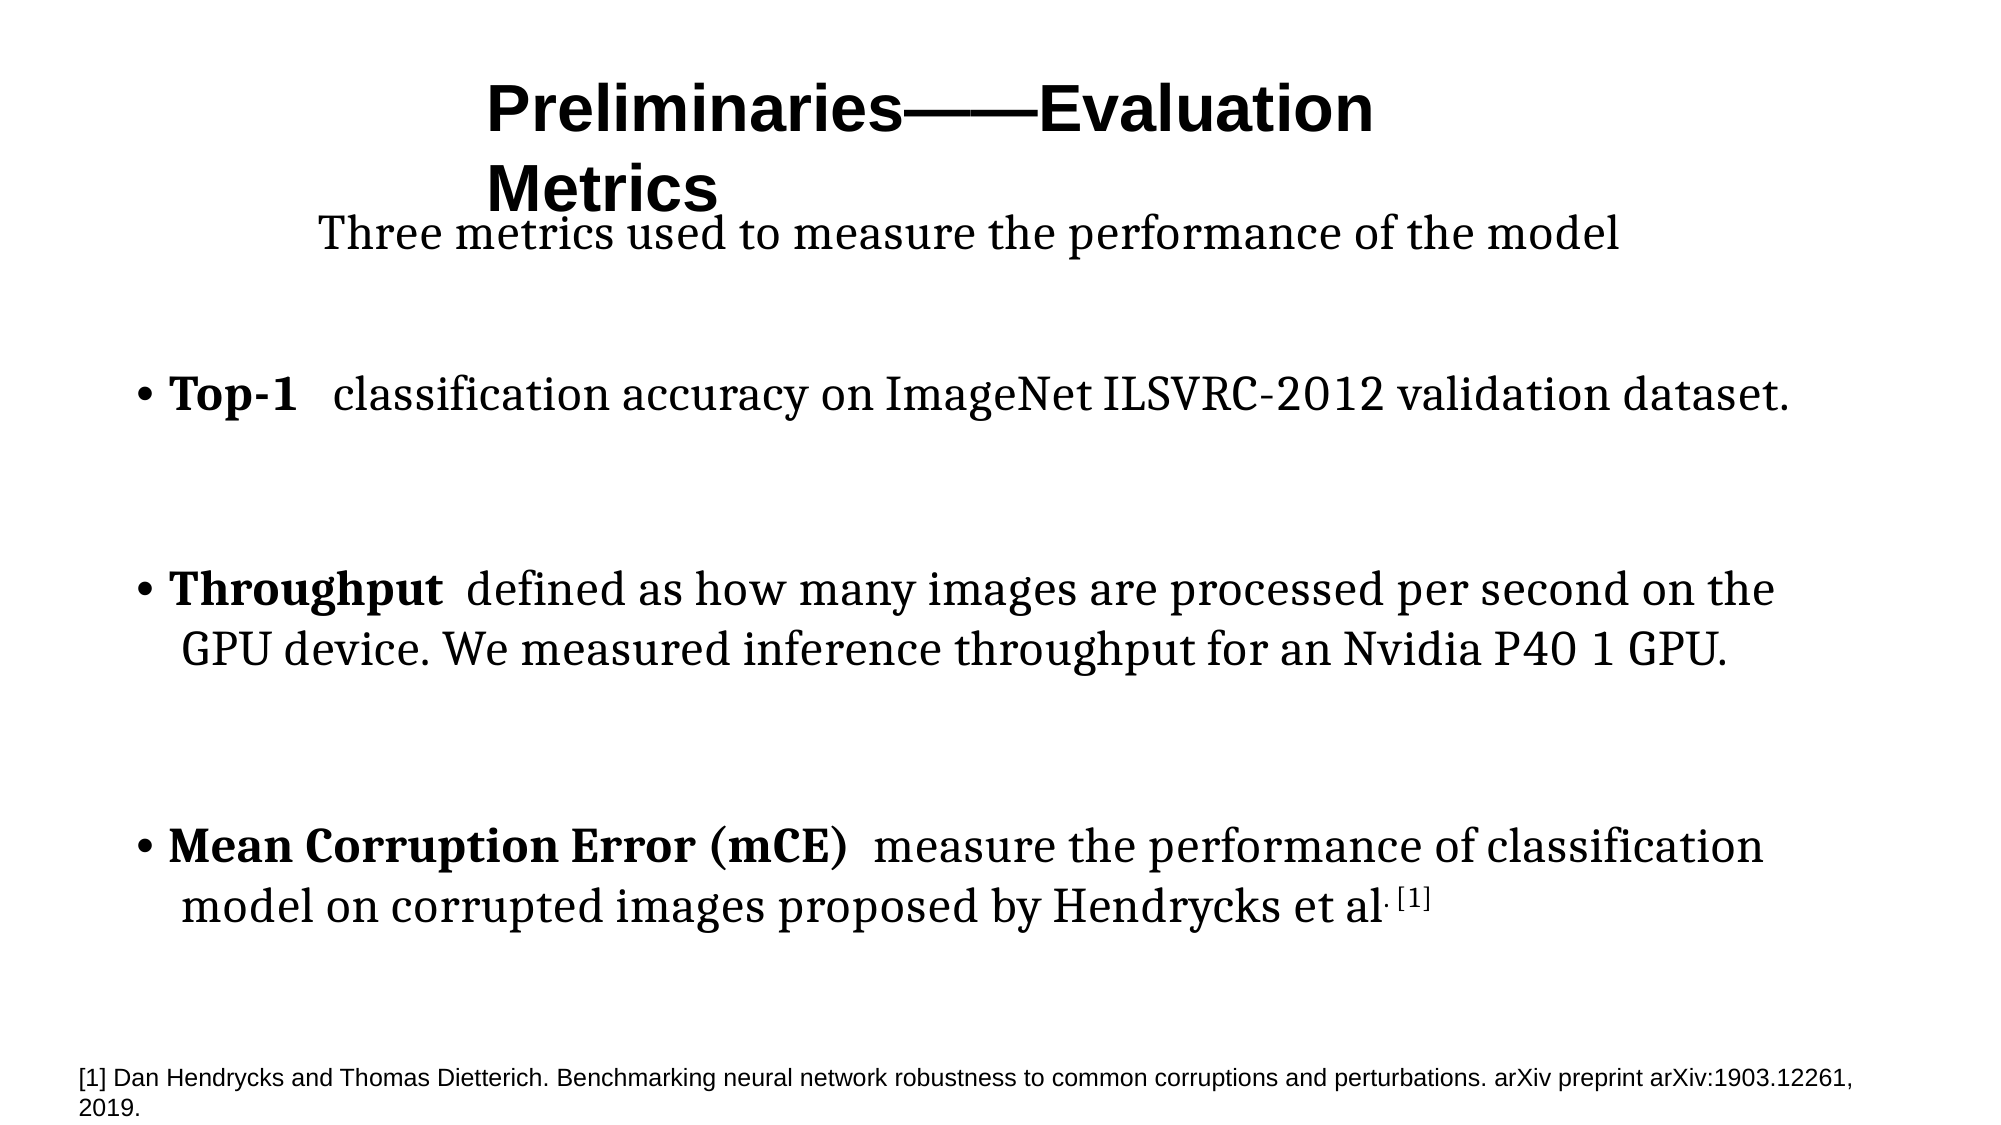

Preliminaries——Evaluation Metrics
Three metrics used to measure the performance of the model
• Top-1   classification accuracy on ImageNet ILSVRC-2012 validation dataset.
• Throughput  defined as how many images are processed per second on the
    GPU device. We measured inference throughput for an Nvidia P40 1 GPU.
• Mean Corruption Error (mCE)  measure the performance of classification
    model on corrupted images proposed by Hendrycks et al. [1]
[1] Dan Hendrycks and Thomas Dietterich. Benchmarking neural network robustness to common corruptions and perturbations. arXiv preprint arXiv:1903.12261, 2019.